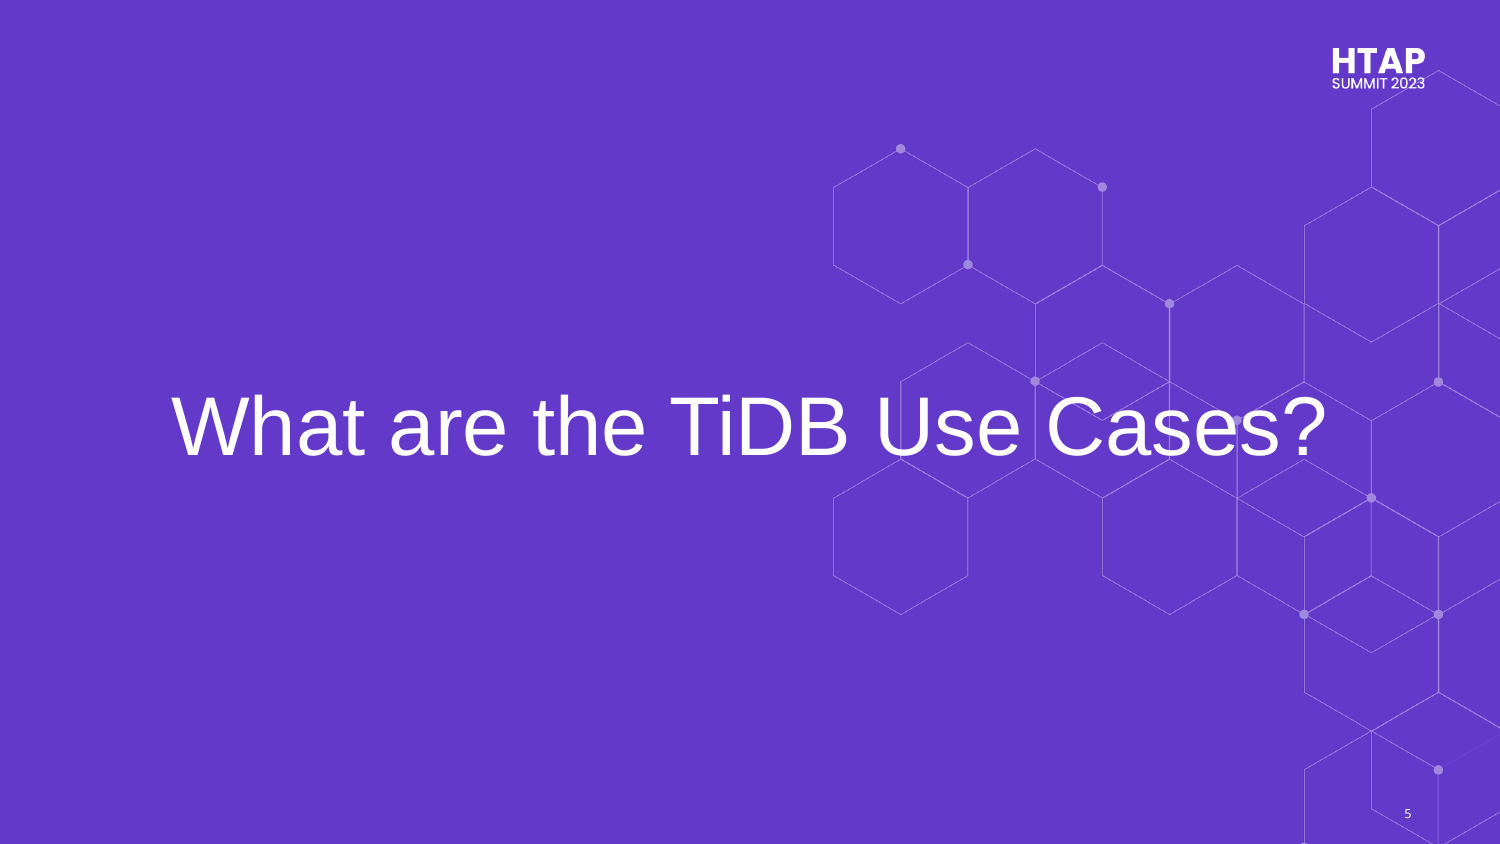

# What are the TiDB Use Cases?